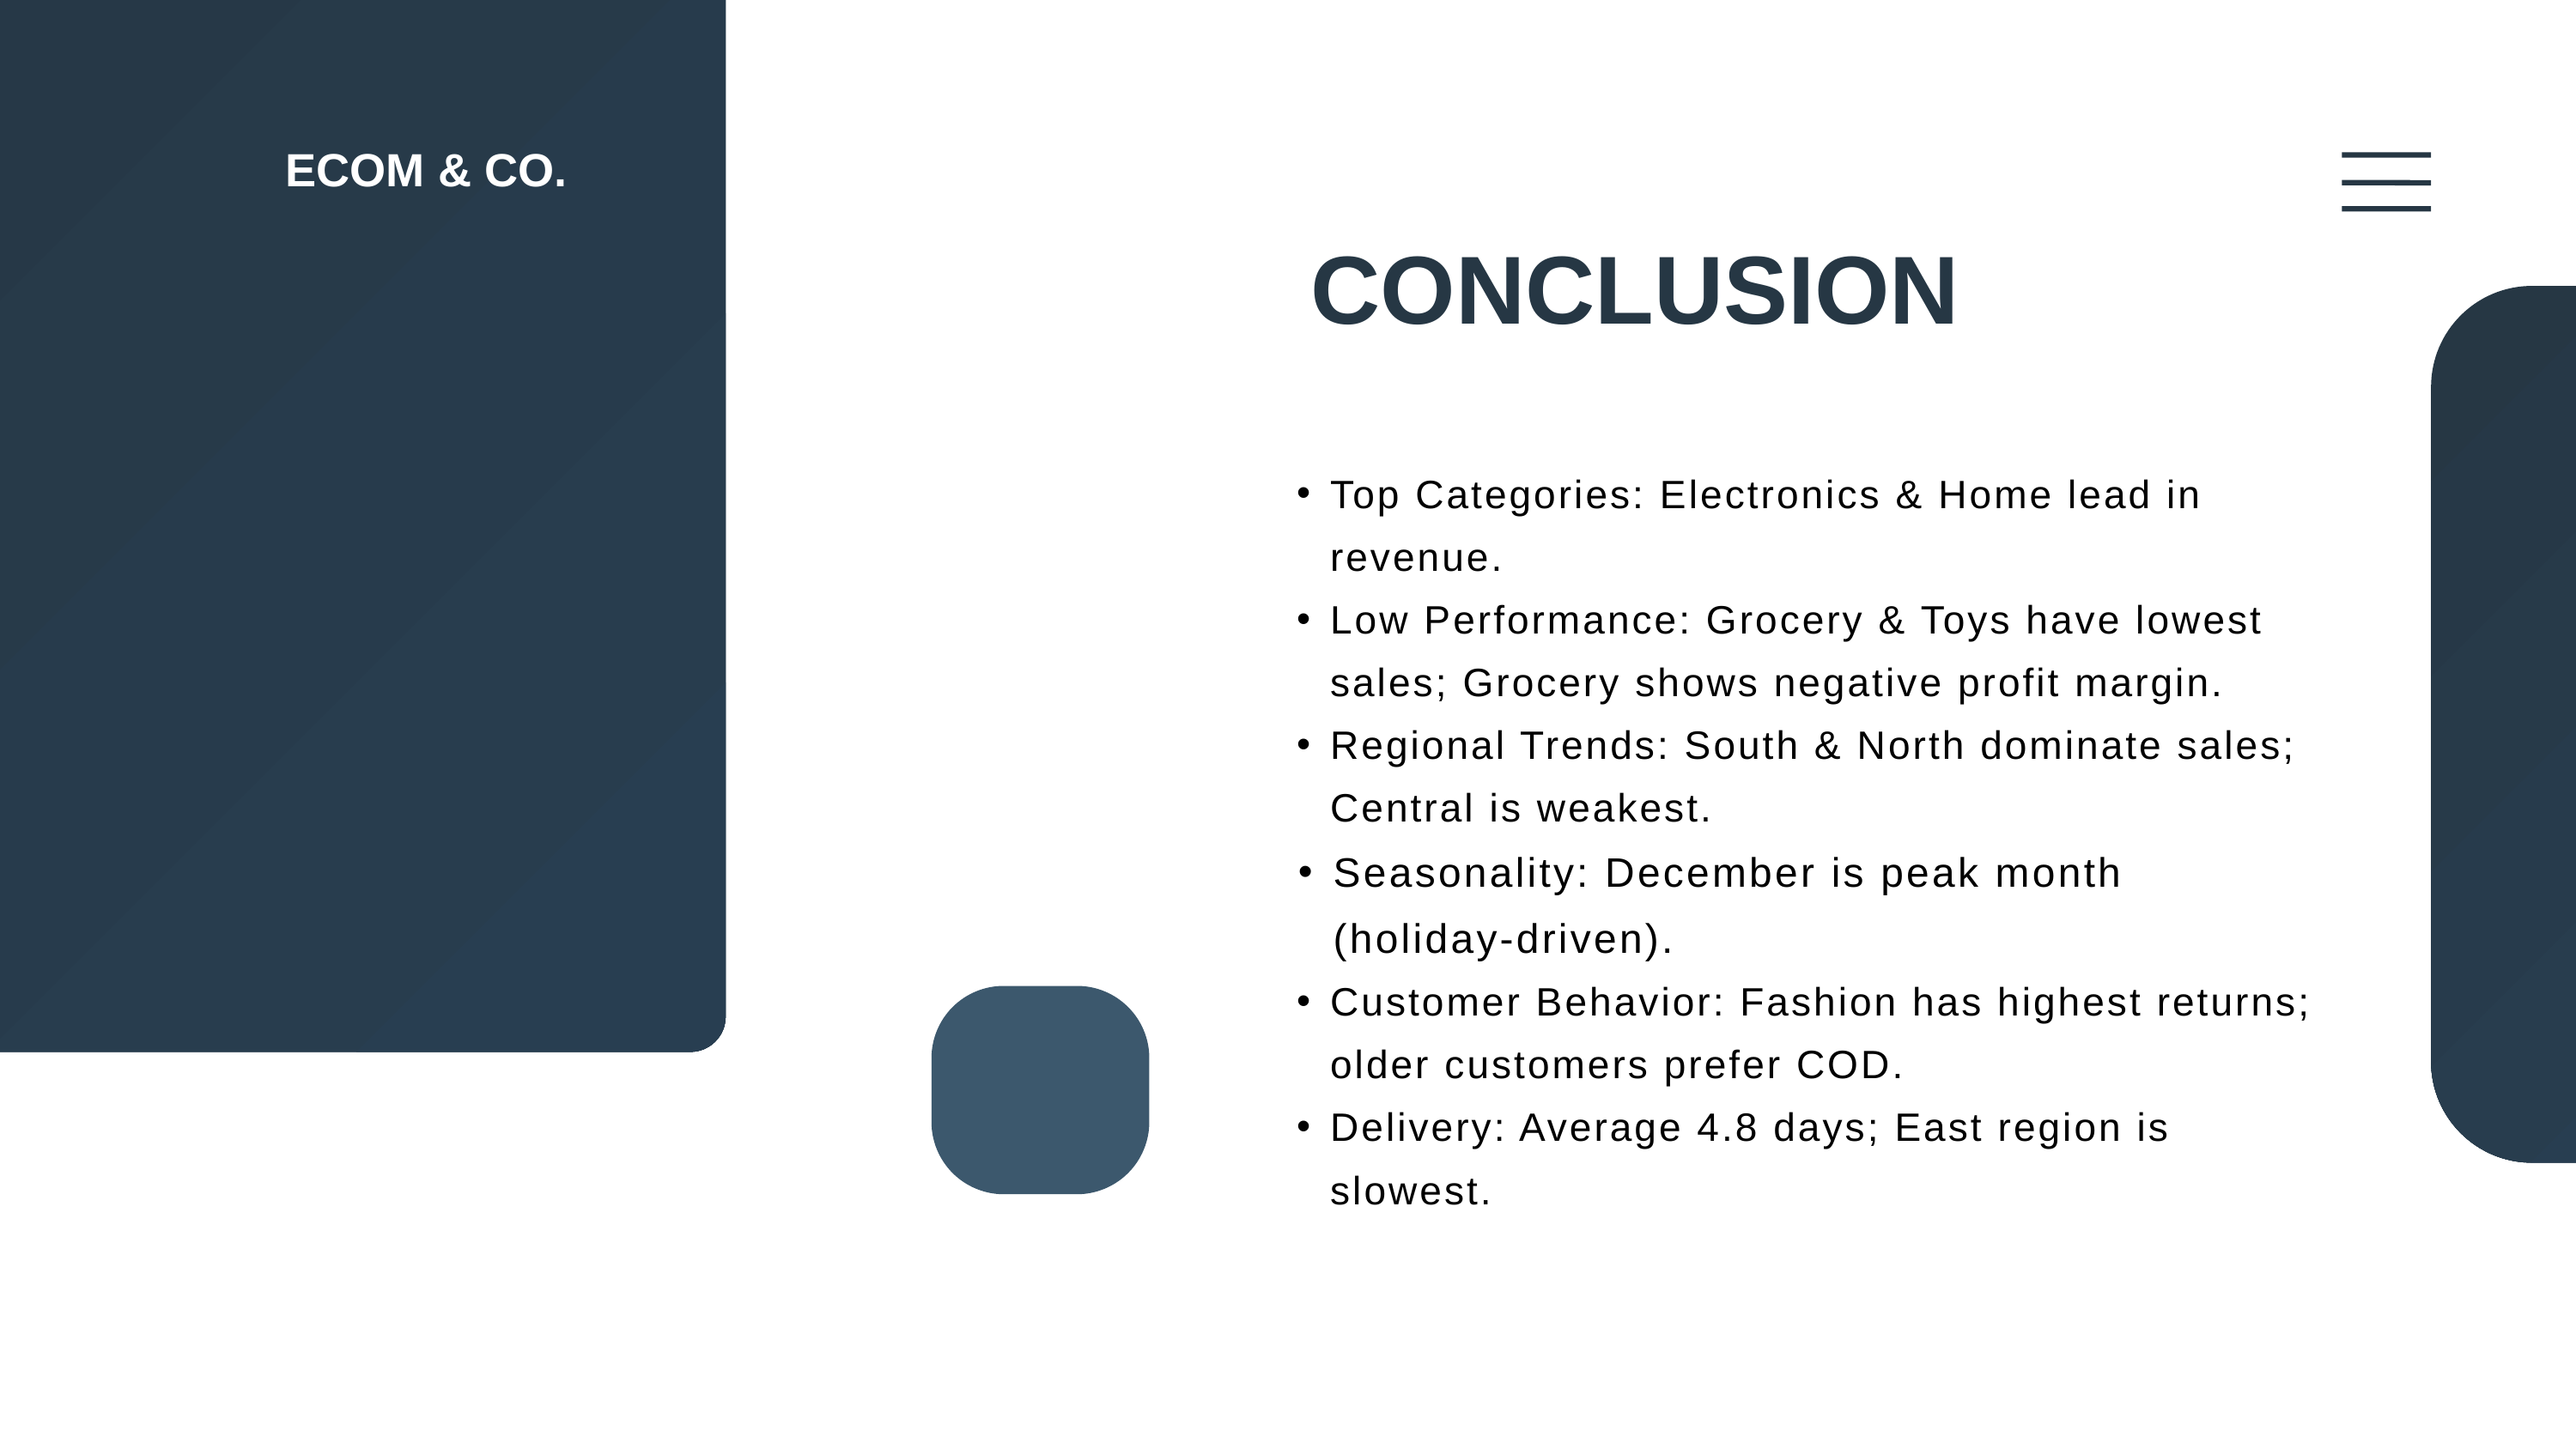

ECOM & CO.

CONCLUSION

Top Categories: Electronics & Home lead in revenue.
Low Performance: Grocery & Toys have lowest sales; Grocery shows negative profit margin.
Regional Trends: South & North dominate sales; Central is weakest.
Seasonality: December is peak month (holiday-driven).
Customer Behavior: Fashion has highest returns; older customers prefer COD.
Delivery: Average 4.8 days; East region is slowest.